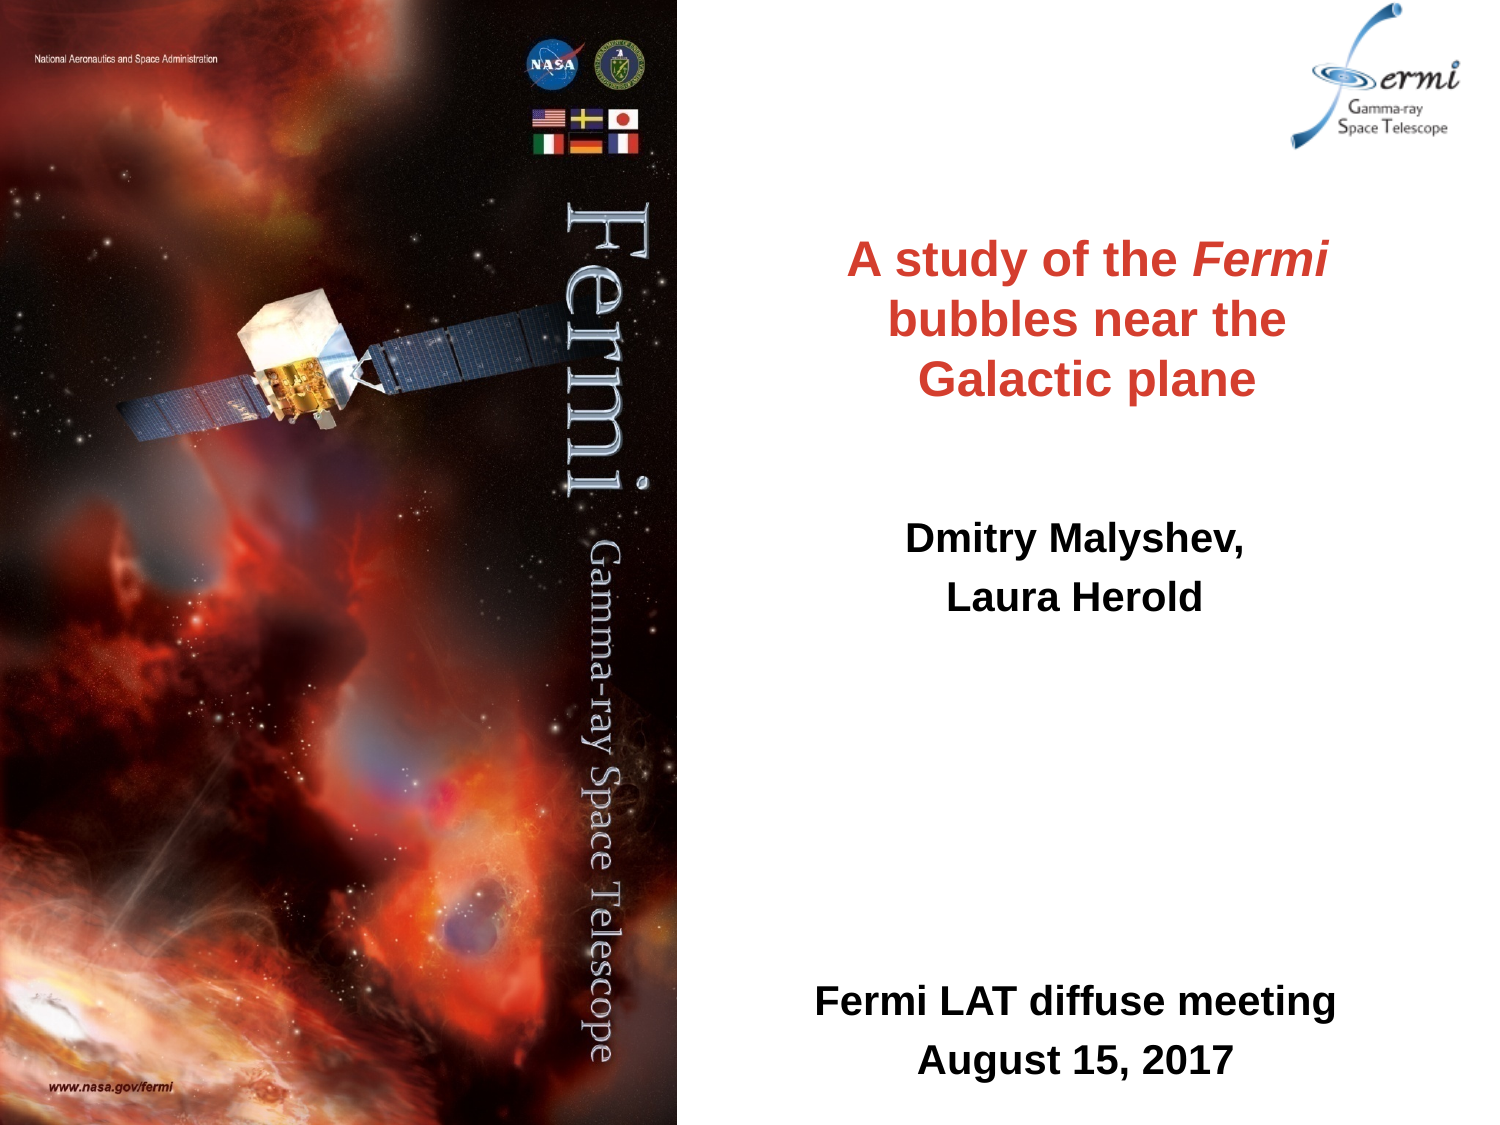

# A study of the Fermi bubbles near the Galactic plane
Dmitry Malyshev,
Laura Herold
Fermi LAT diffuse meeting
August 15, 2017